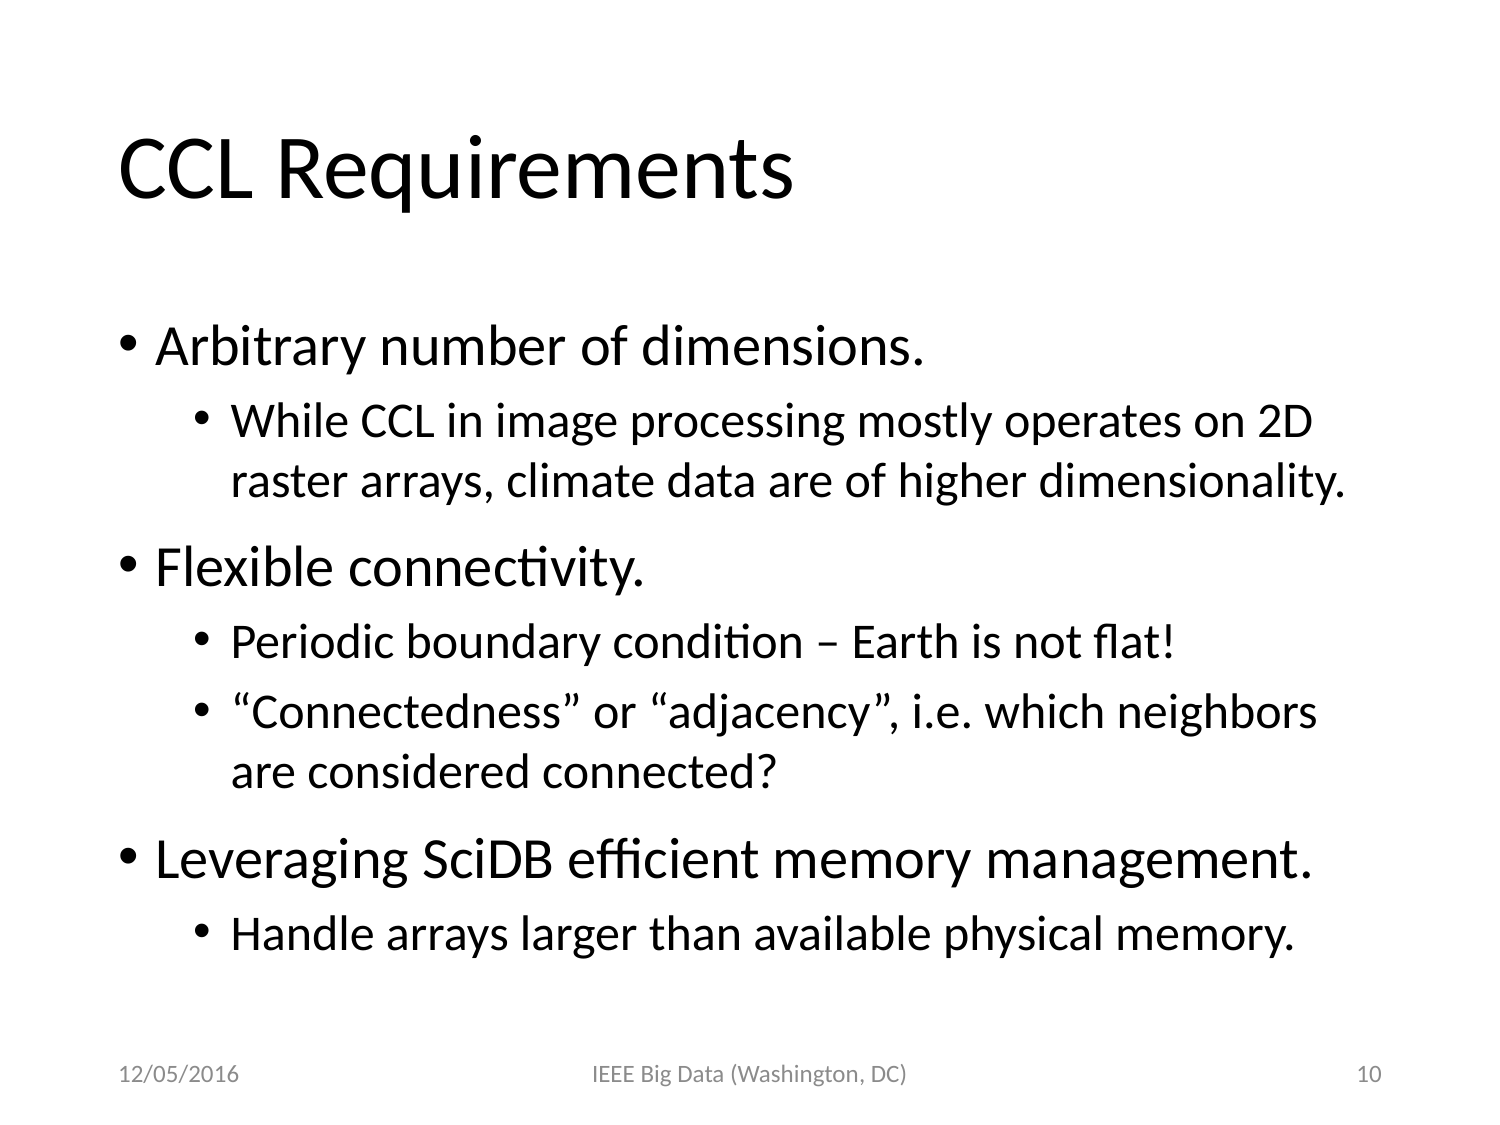

# CCL Requirements
Arbitrary number of dimensions.
While CCL in image processing mostly operates on 2D raster arrays, climate data are of higher dimensionality.
Flexible connectivity.
Periodic boundary condition – Earth is not flat!
“Connectedness” or “adjacency”, i.e. which neighbors are considered connected?
Leveraging SciDB efficient memory management.
Handle arrays larger than available physical memory.
12/05/2016
IEEE Big Data (Washington, DC)
10